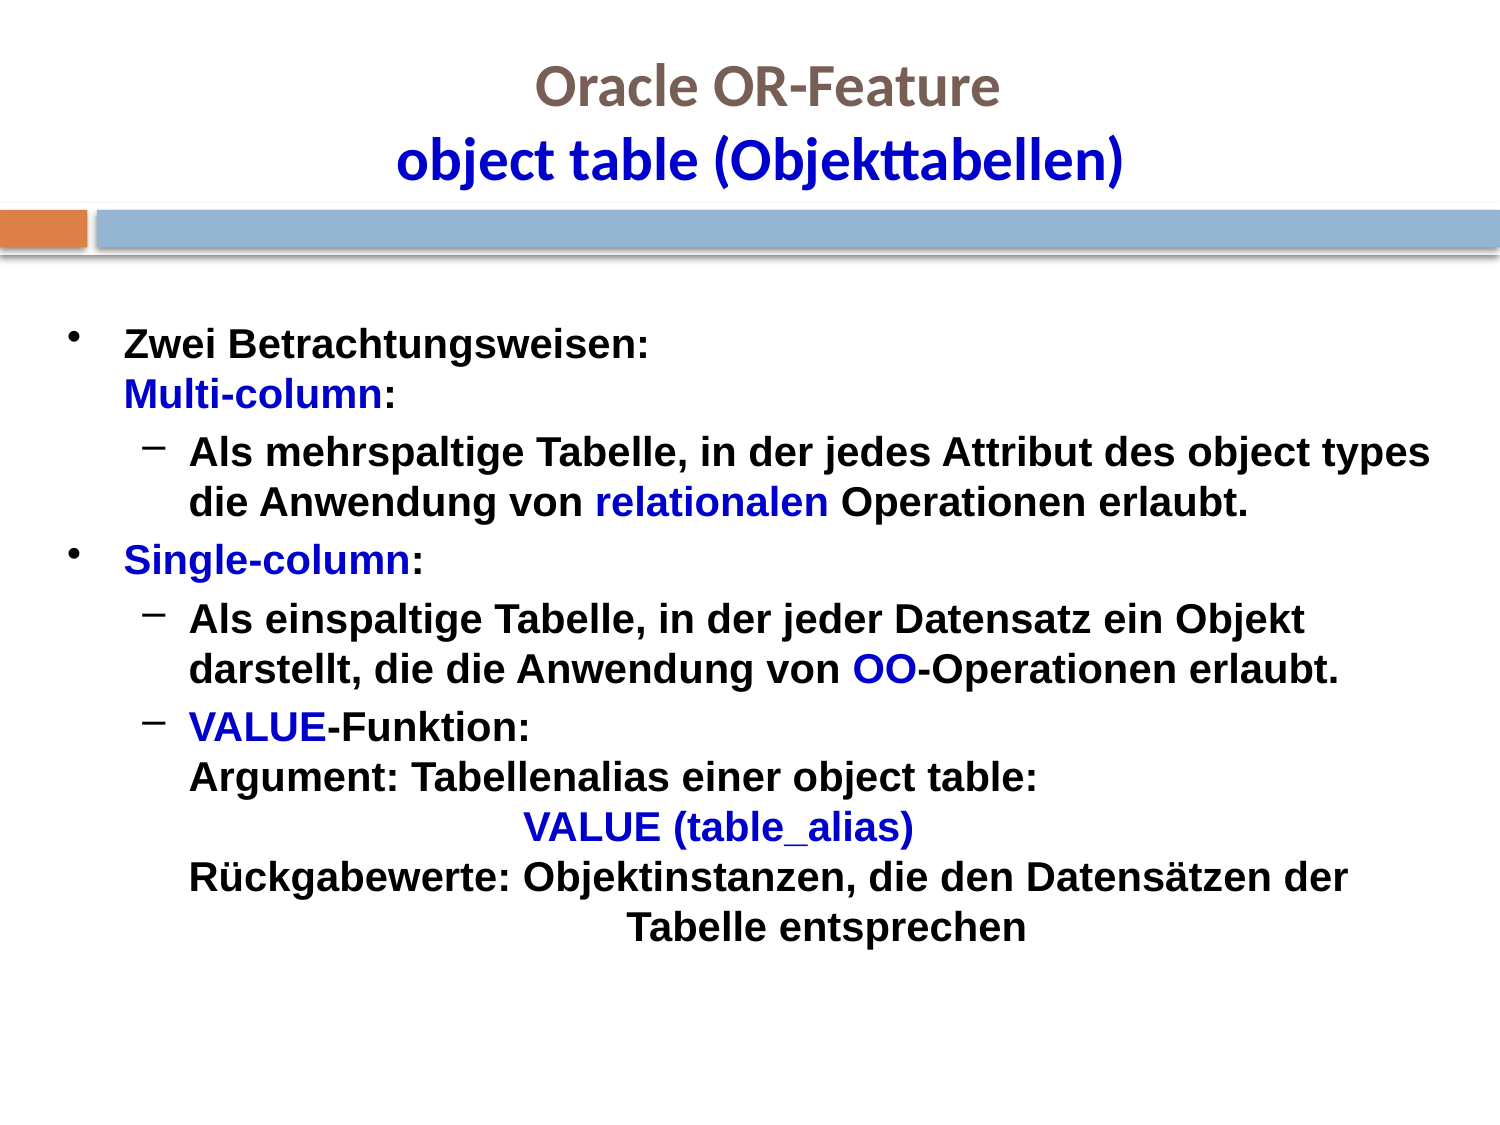

# Oracle OR-Feature object table (Objekttabellen)

Zwei Betrachtungsweisen:
Multi-column:
Als mehrspaltige Tabelle, in der jedes Attribut des object types
die Anwendung von relationalen Operationen erlaubt.
Single-column:
Als einspaltige Tabelle, in der jeder Datensatz ein Objekt
darstellt, die die Anwendung von OO-Operationen erlaubt.
VALUE-Funktion:
Argument: Tabellenalias einer object table:
 		   VALUE (table_alias)
Rückgabewerte: Objektinstanzen, die den Datensätzen der
 		            Tabelle entsprechen